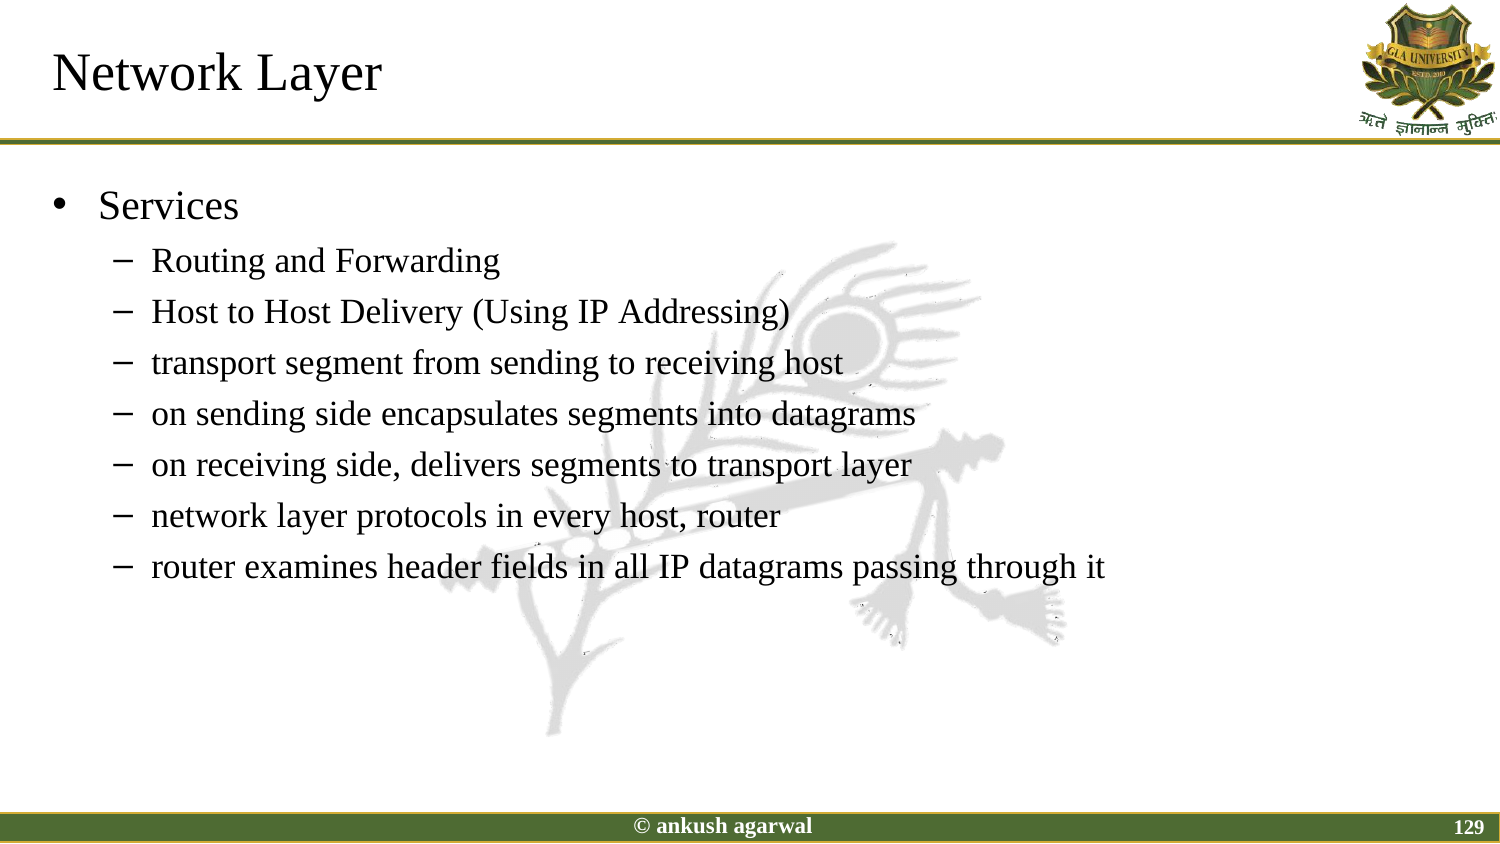

# Network Layer
Services
Routing and Forwarding
Host to Host Delivery (Using IP Addressing)
transport segment from sending to receiving host
on sending side encapsulates segments into datagrams
on receiving side, delivers segments to transport layer
network layer protocols in every host, router
router examines header fields in all IP datagrams passing through it
© ankush agarwal
129